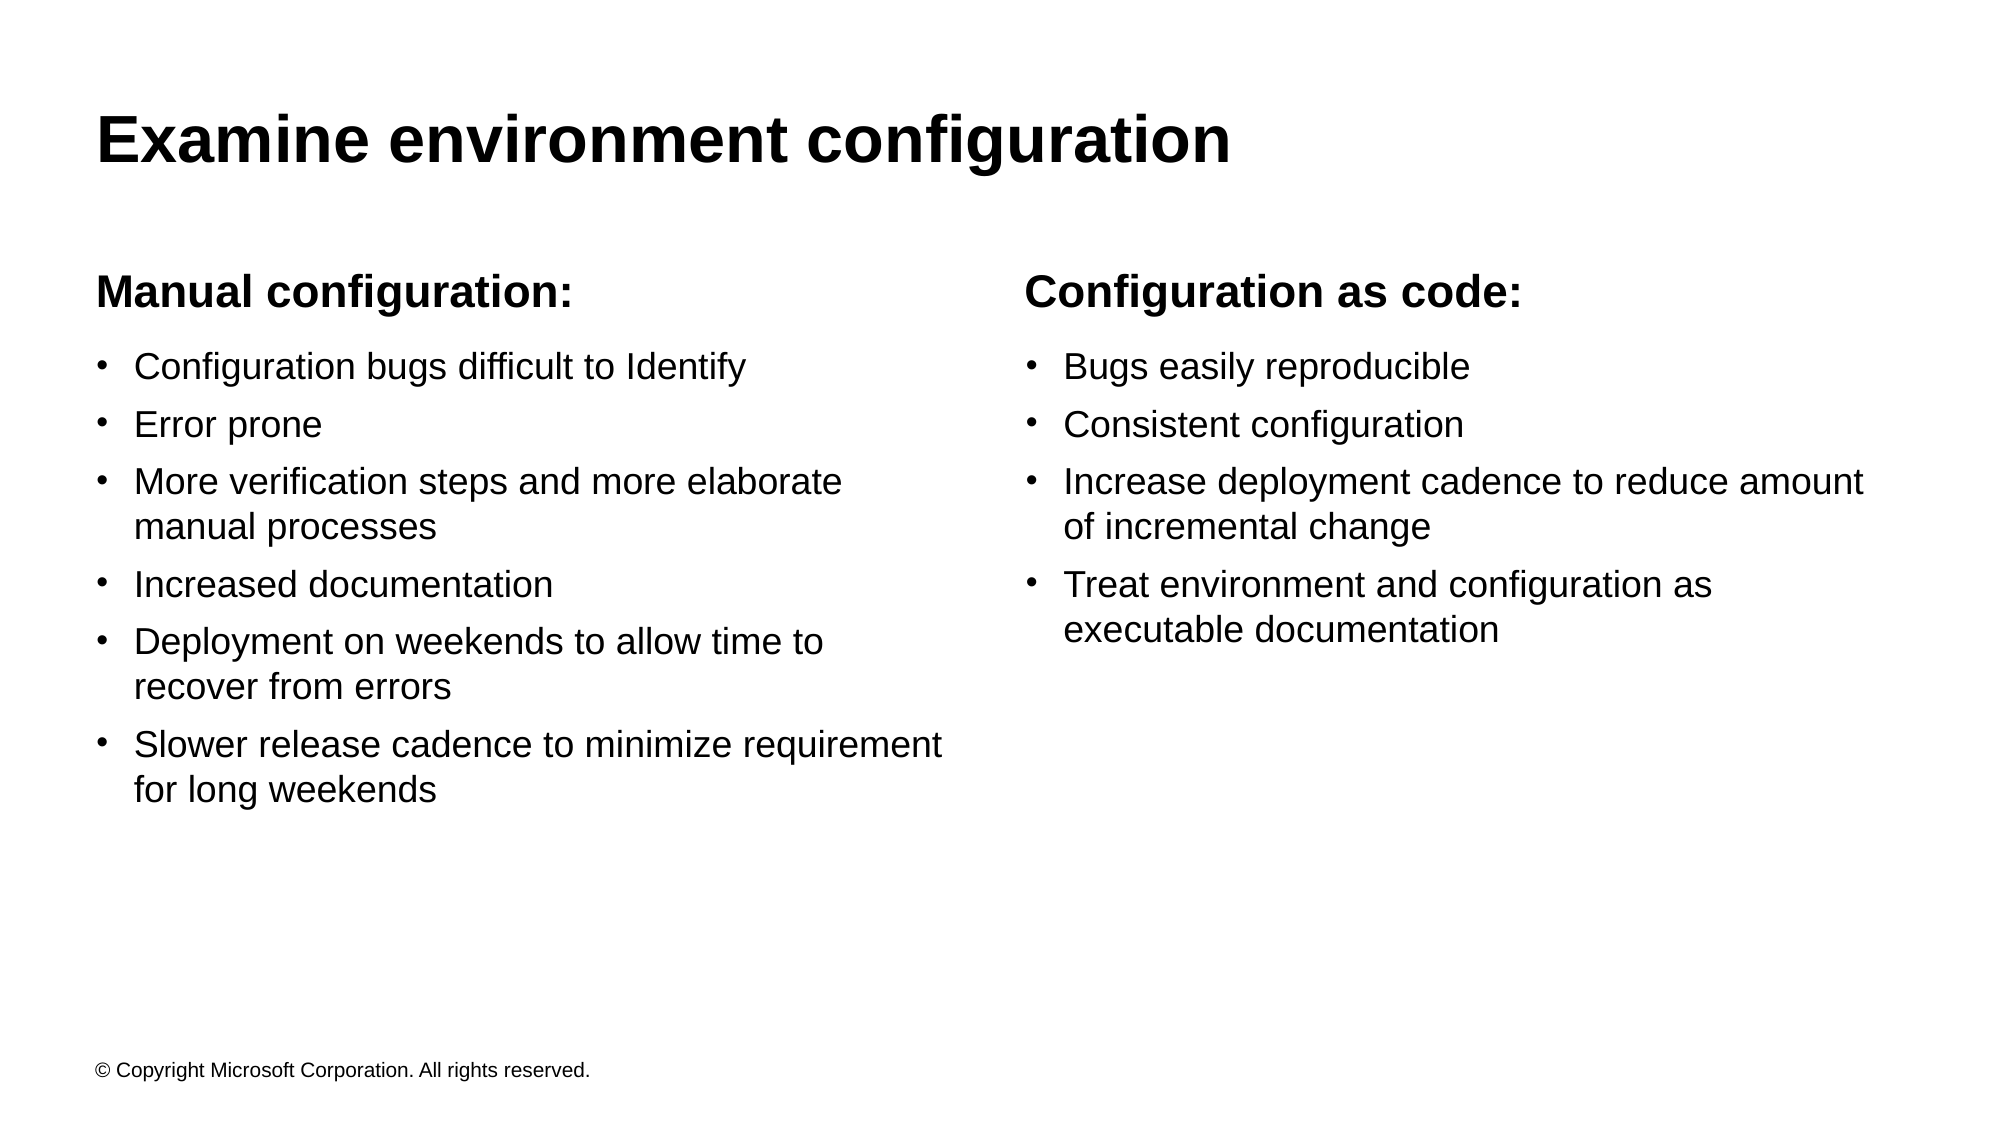

# Examine environment configuration
Manual configuration:
Configuration as code:
Configuration bugs difficult to Identify
Error prone
More verification steps and more elaborate manual processes
Increased documentation
Deployment on weekends to allow time to recover from errors
Slower release cadence to minimize requirement for long weekends
Bugs easily reproducible
Consistent configuration
Increase deployment cadence to reduce amount of incremental change
Treat environment and configuration as executable documentation